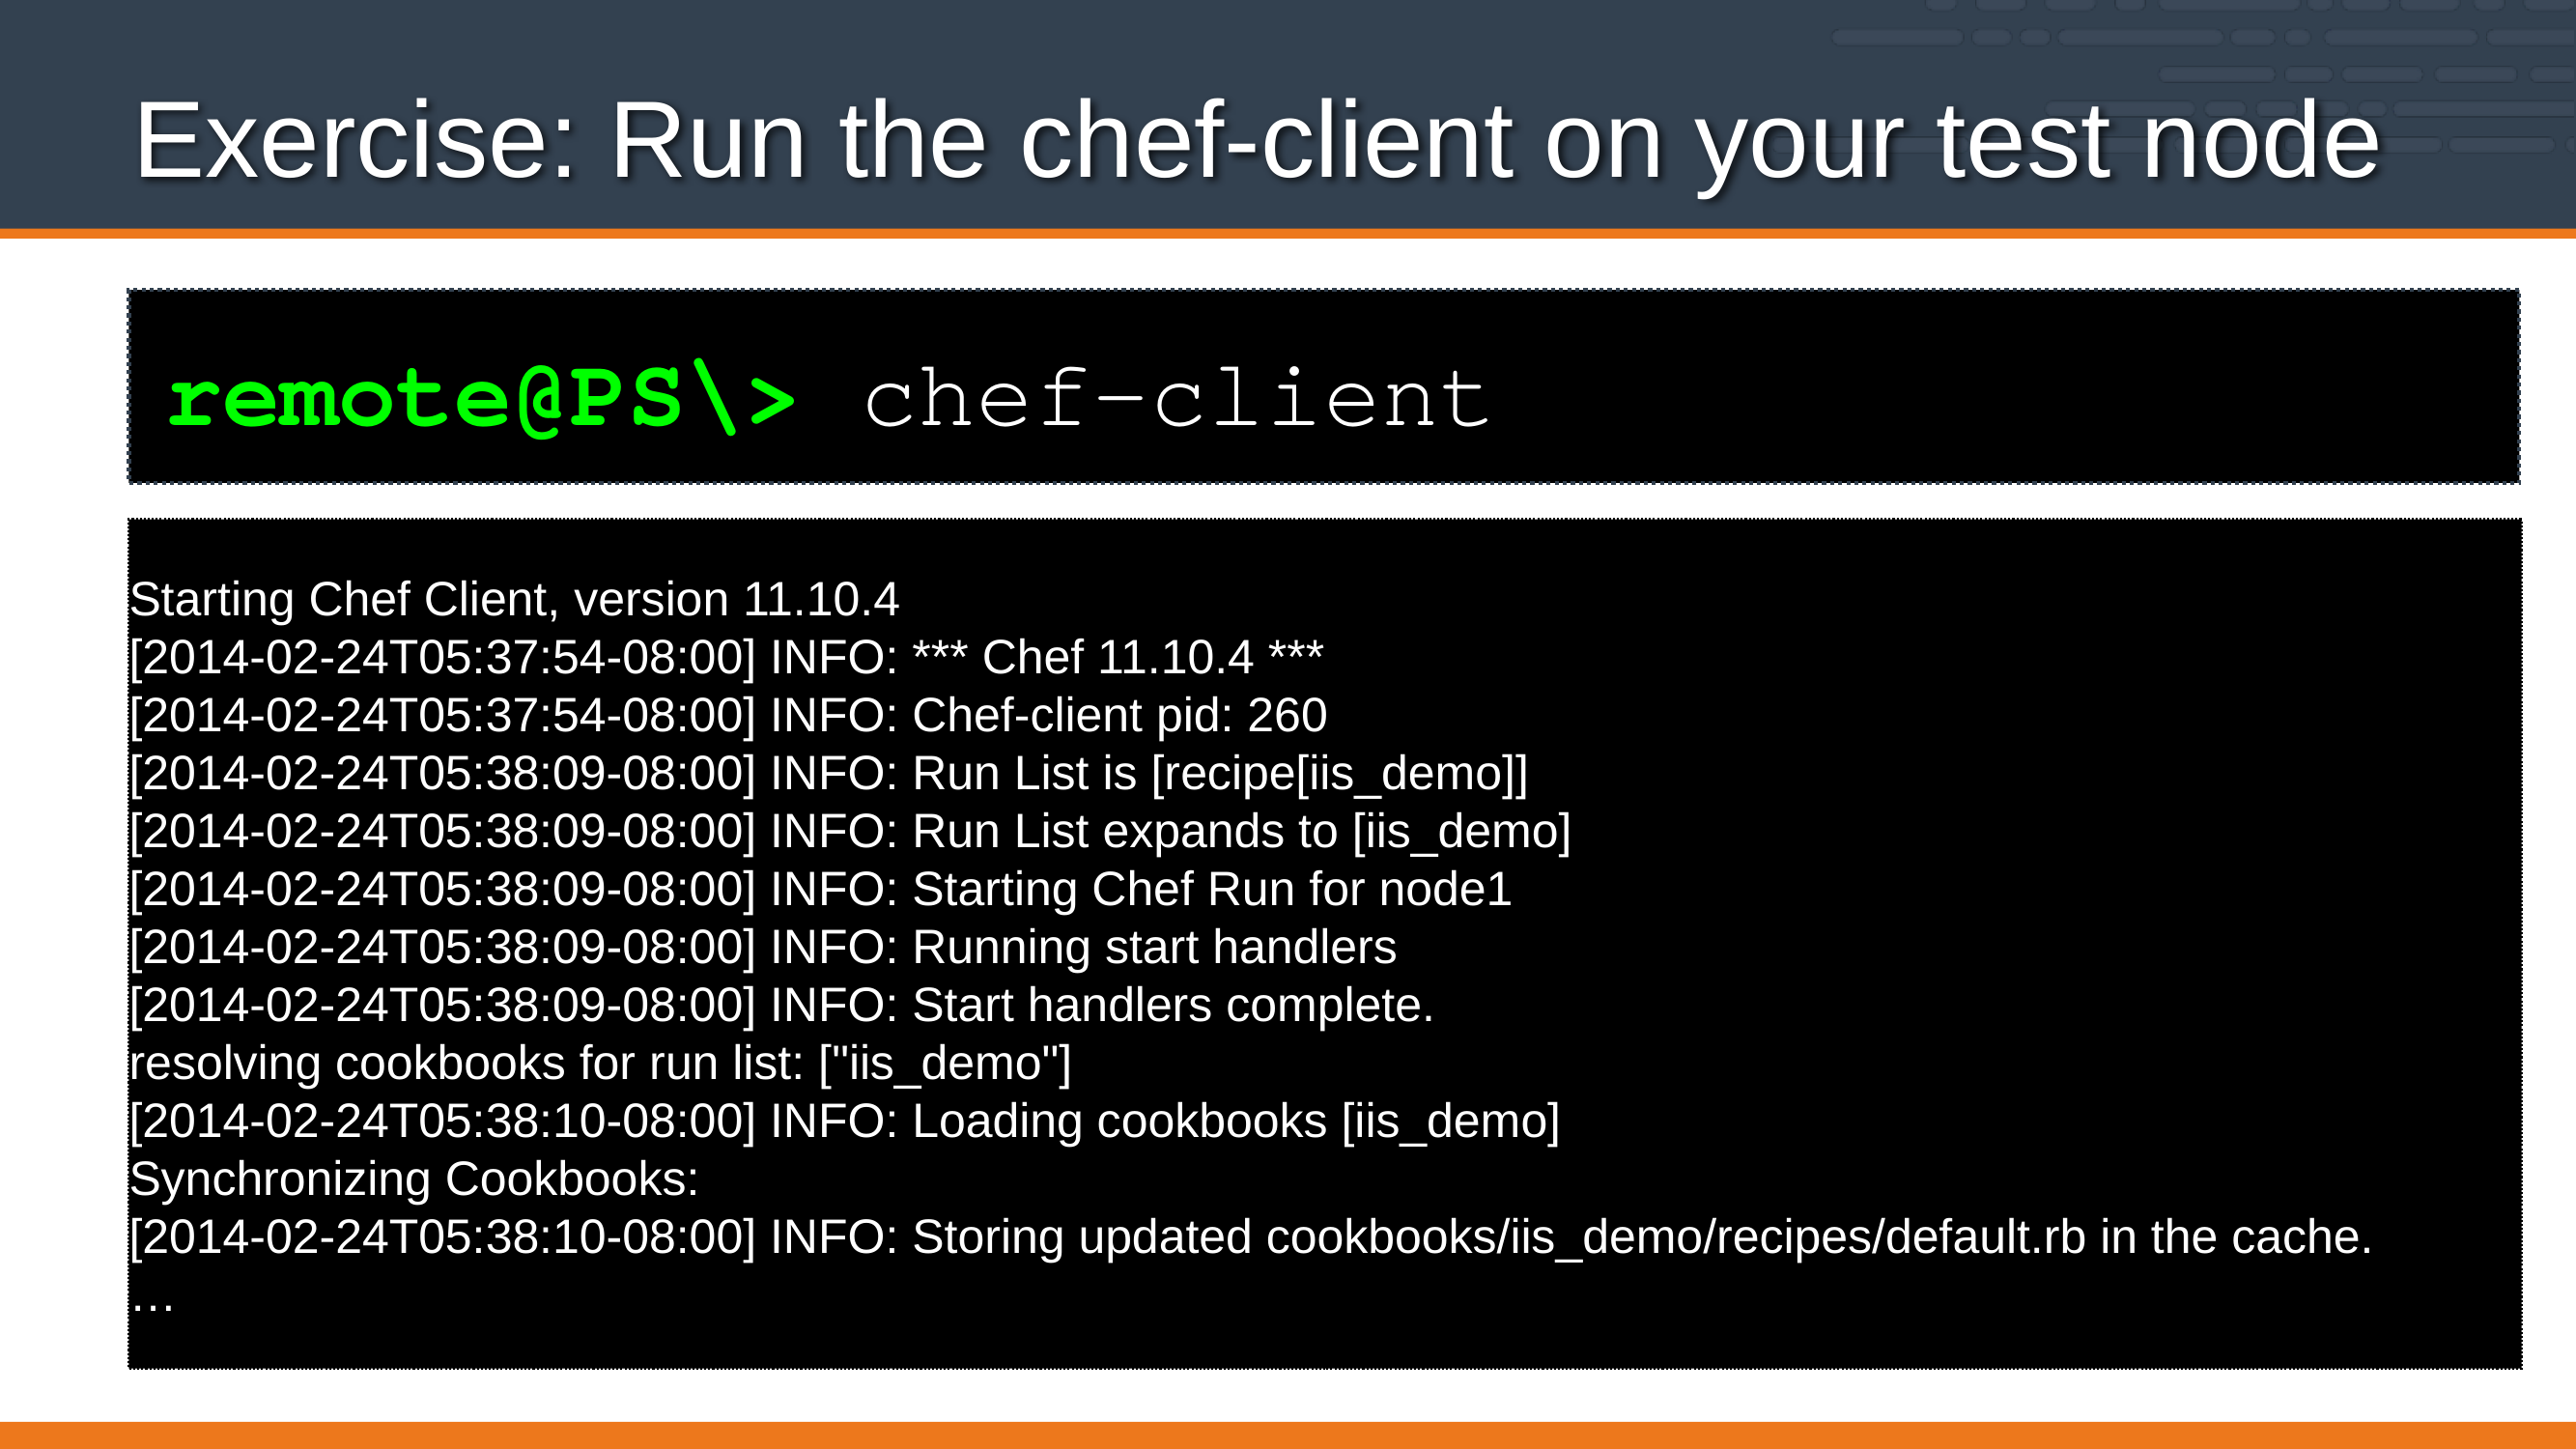

# Exercise: Run the chef-client on your test node
remote@PS\> chef-client
Starting Chef Client, version 11.10.4
[2014-02-24T05:37:54-08:00] INFO: *** Chef 11.10.4 ***
[2014-02-24T05:37:54-08:00] INFO: Chef-client pid: 260
[2014-02-24T05:38:09-08:00] INFO: Run List is [recipe[iis_demo]]
[2014-02-24T05:38:09-08:00] INFO: Run List expands to [iis_demo]
[2014-02-24T05:38:09-08:00] INFO: Starting Chef Run for node1
[2014-02-24T05:38:09-08:00] INFO: Running start handlers
[2014-02-24T05:38:09-08:00] INFO: Start handlers complete.
resolving cookbooks for run list: ["iis_demo"]
[2014-02-24T05:38:10-08:00] INFO: Loading cookbooks [iis_demo]
Synchronizing Cookbooks:
[2014-02-24T05:38:10-08:00] INFO: Storing updated cookbooks/iis_demo/recipes/default.rb in the cache.
…